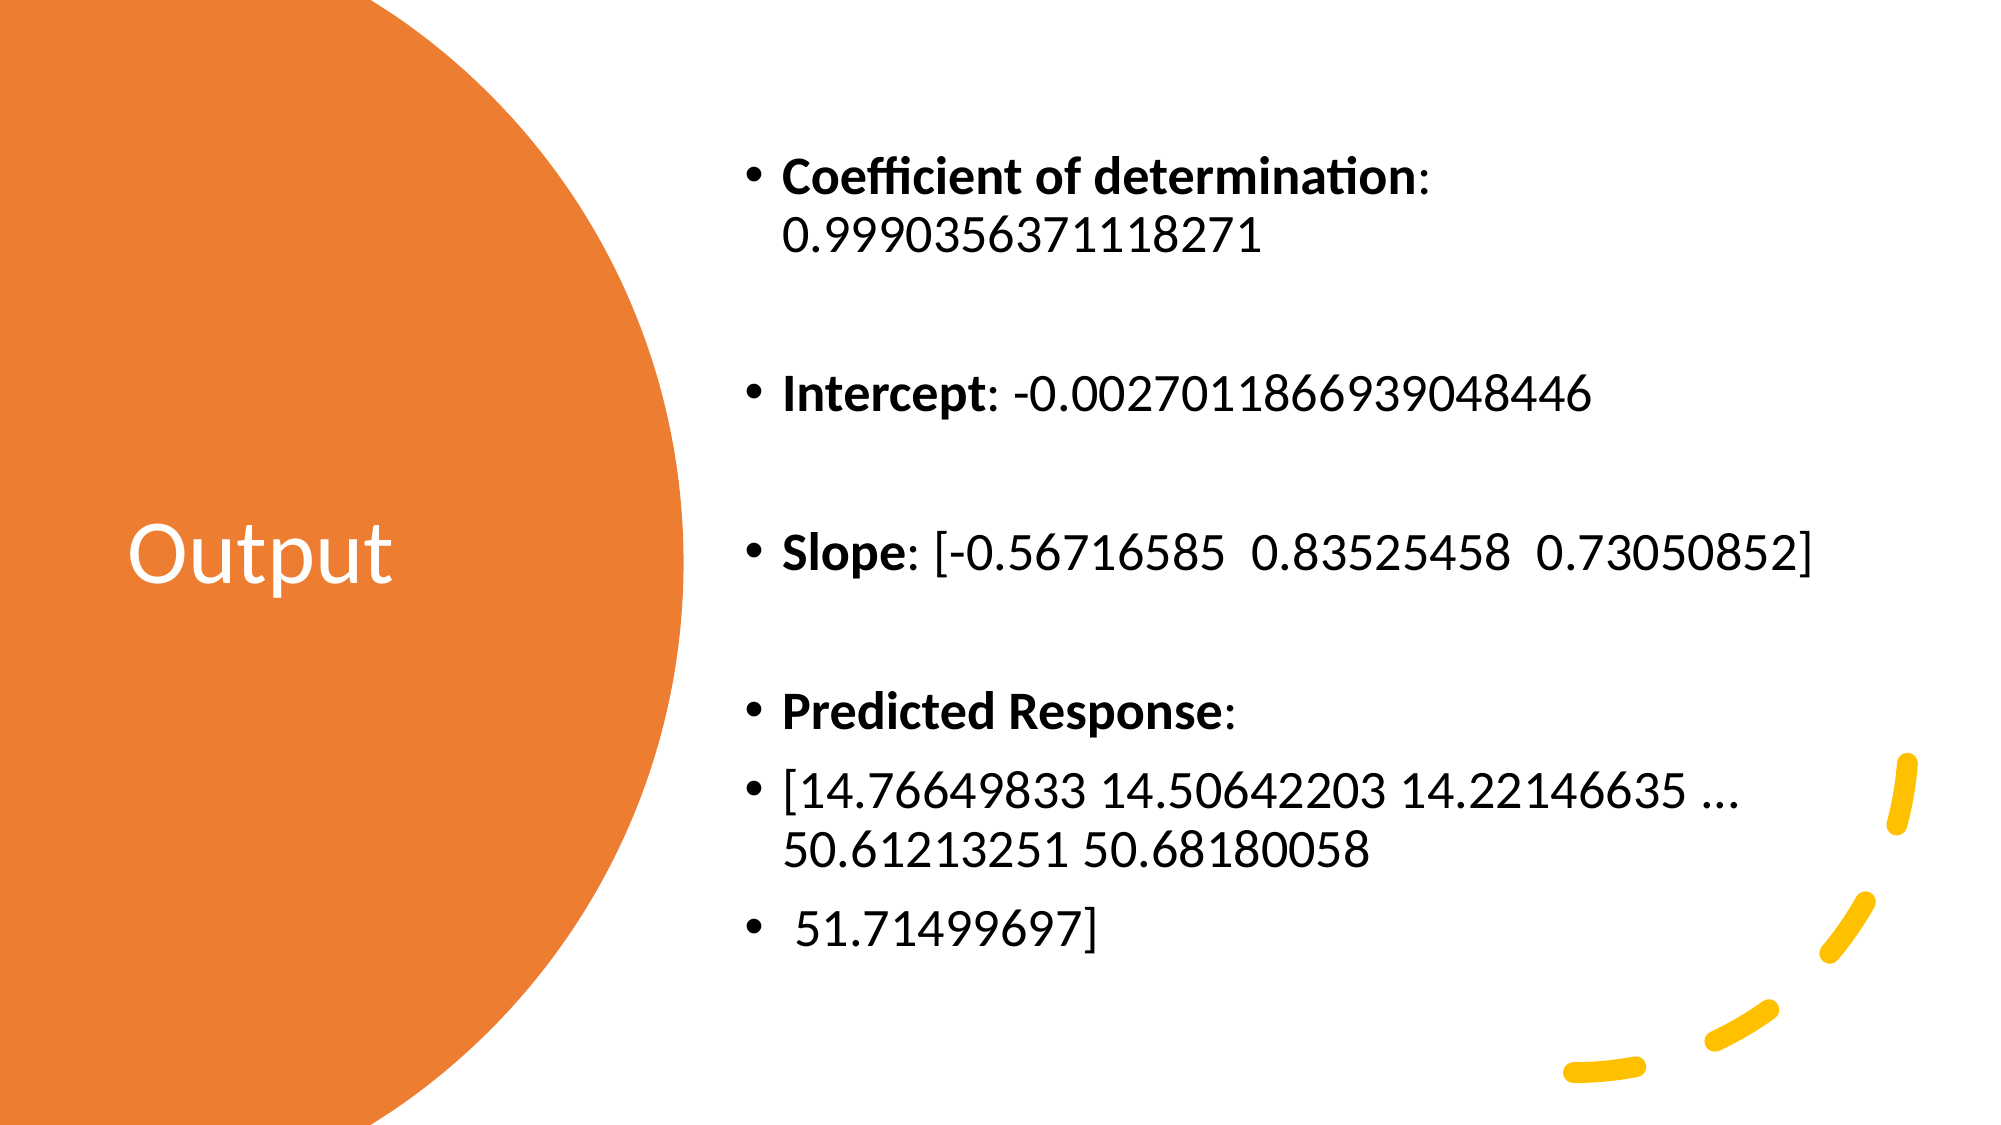

Coefficient of determination: 0.9990356371118271

Intercept: -0.0027011866939048446

Slope: [-0.56716585  0.83525458  0.73050852]

Predicted Response:
[14.76649833 14.50642203 14.22146635 ... 50.61213251 50.68180058
 51.71499697]
# Output